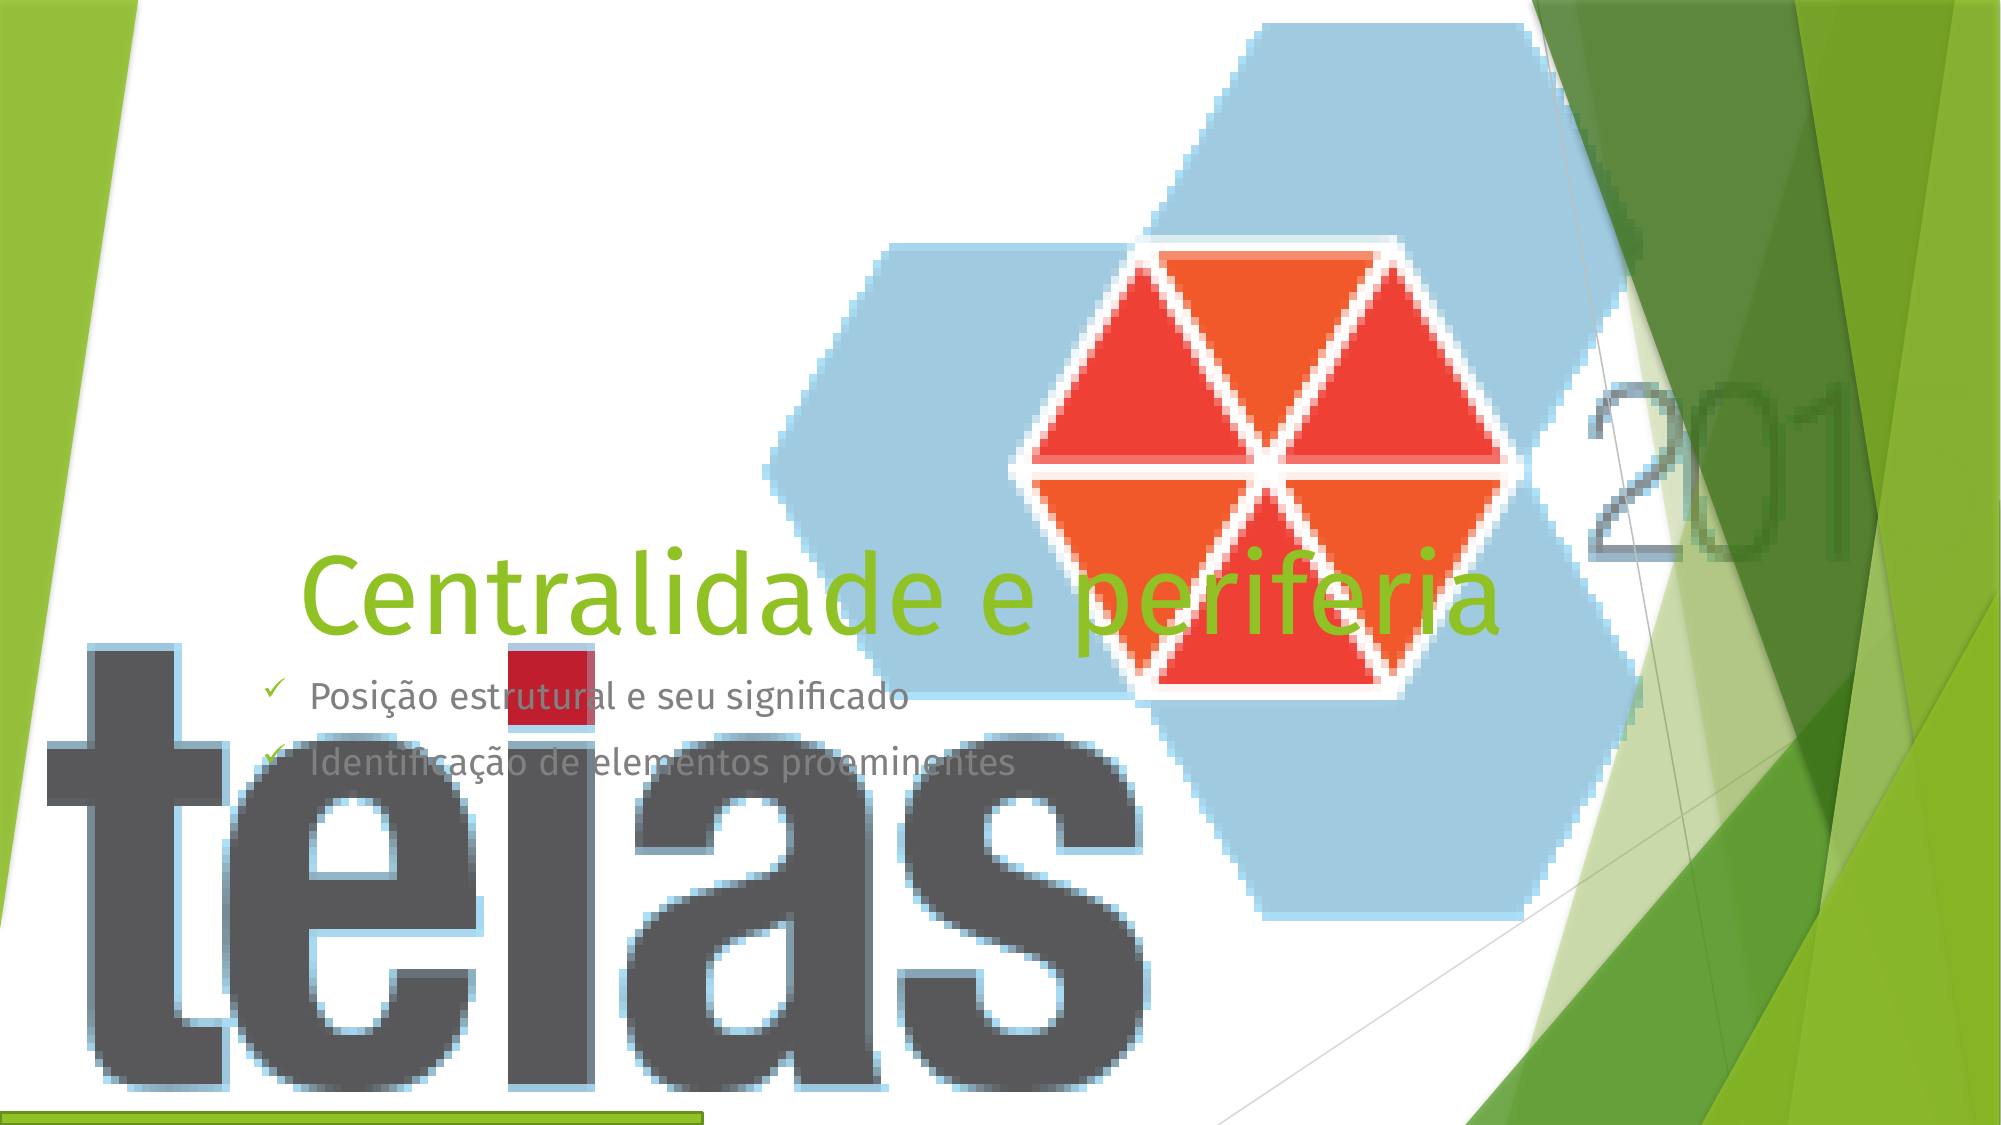

# Centralidade e periferia
Posição estrutural e seu significado
Identificação de elementos proeminentes